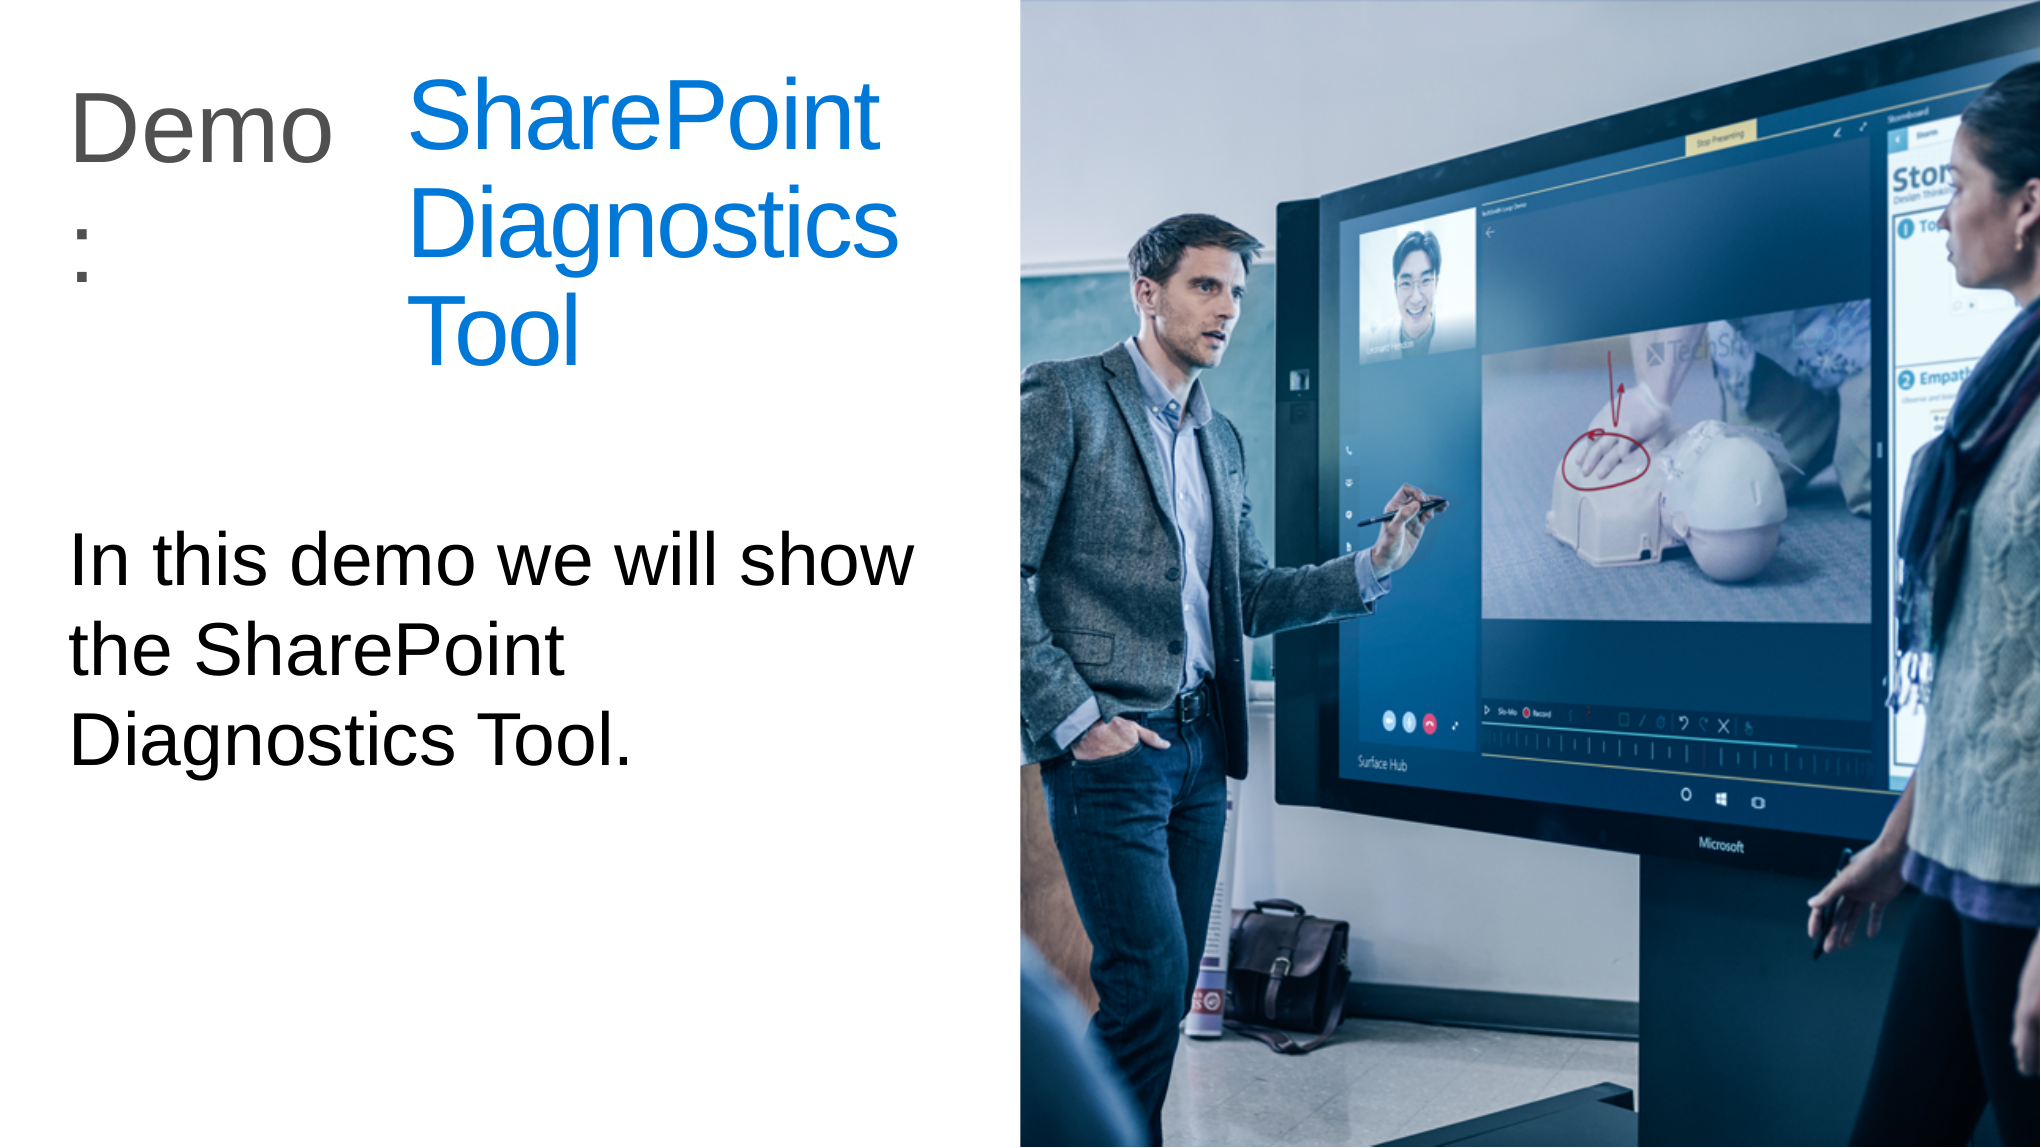

# SharePoint Diagnostics Tool
In this demo we will show the SharePoint Diagnostics Tool.